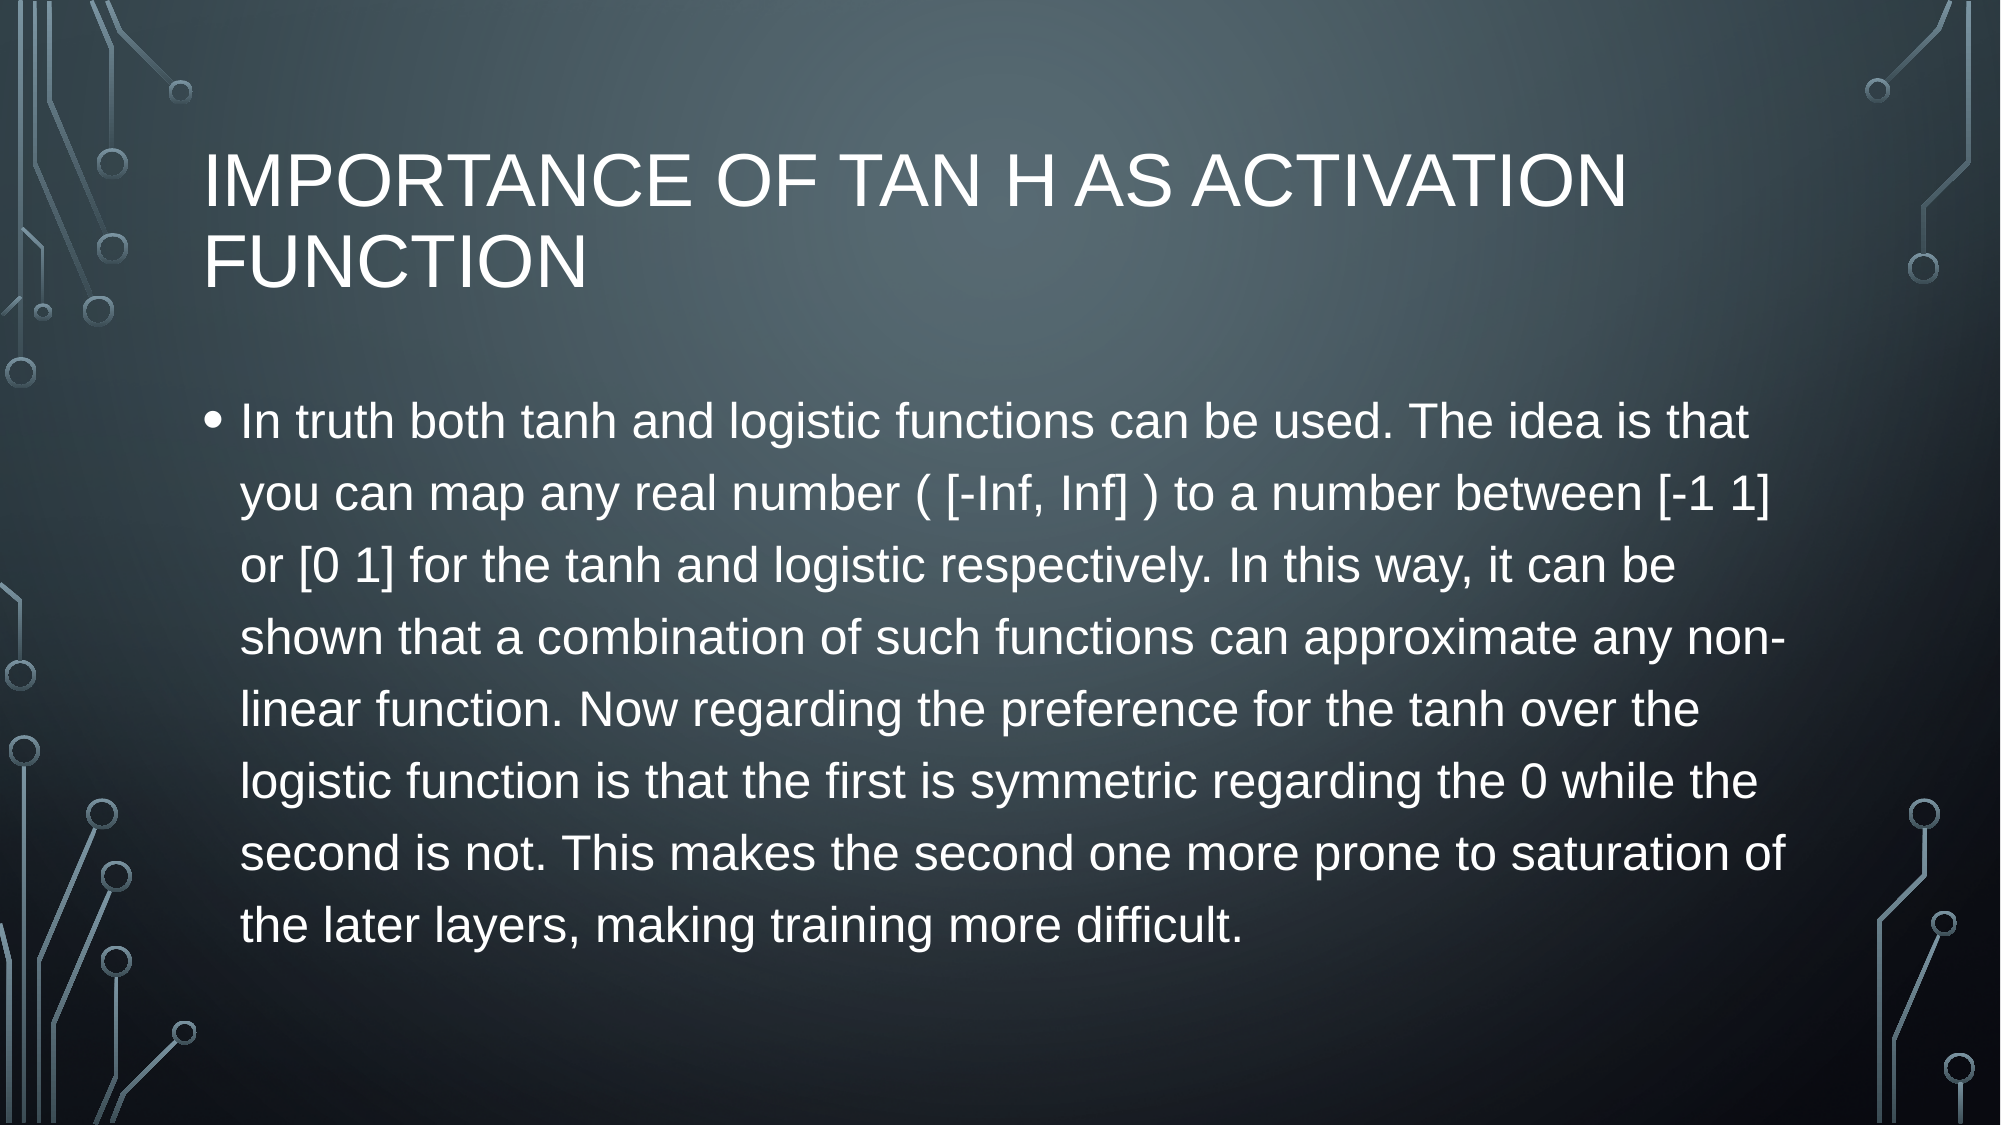

# Importance of tan h as activation function
In truth both tanh and logistic functions can be used. The idea is that you can map any real number ( [-Inf, Inf] ) to a number between [-1 1] or [0 1] for the tanh and logistic respectively. In this way, it can be shown that a combination of such functions can approximate any non-linear function. Now regarding the preference for the tanh over the logistic function is that the first is symmetric regarding the 0 while the second is not. This makes the second one more prone to saturation of the later layers, making training more difficult.